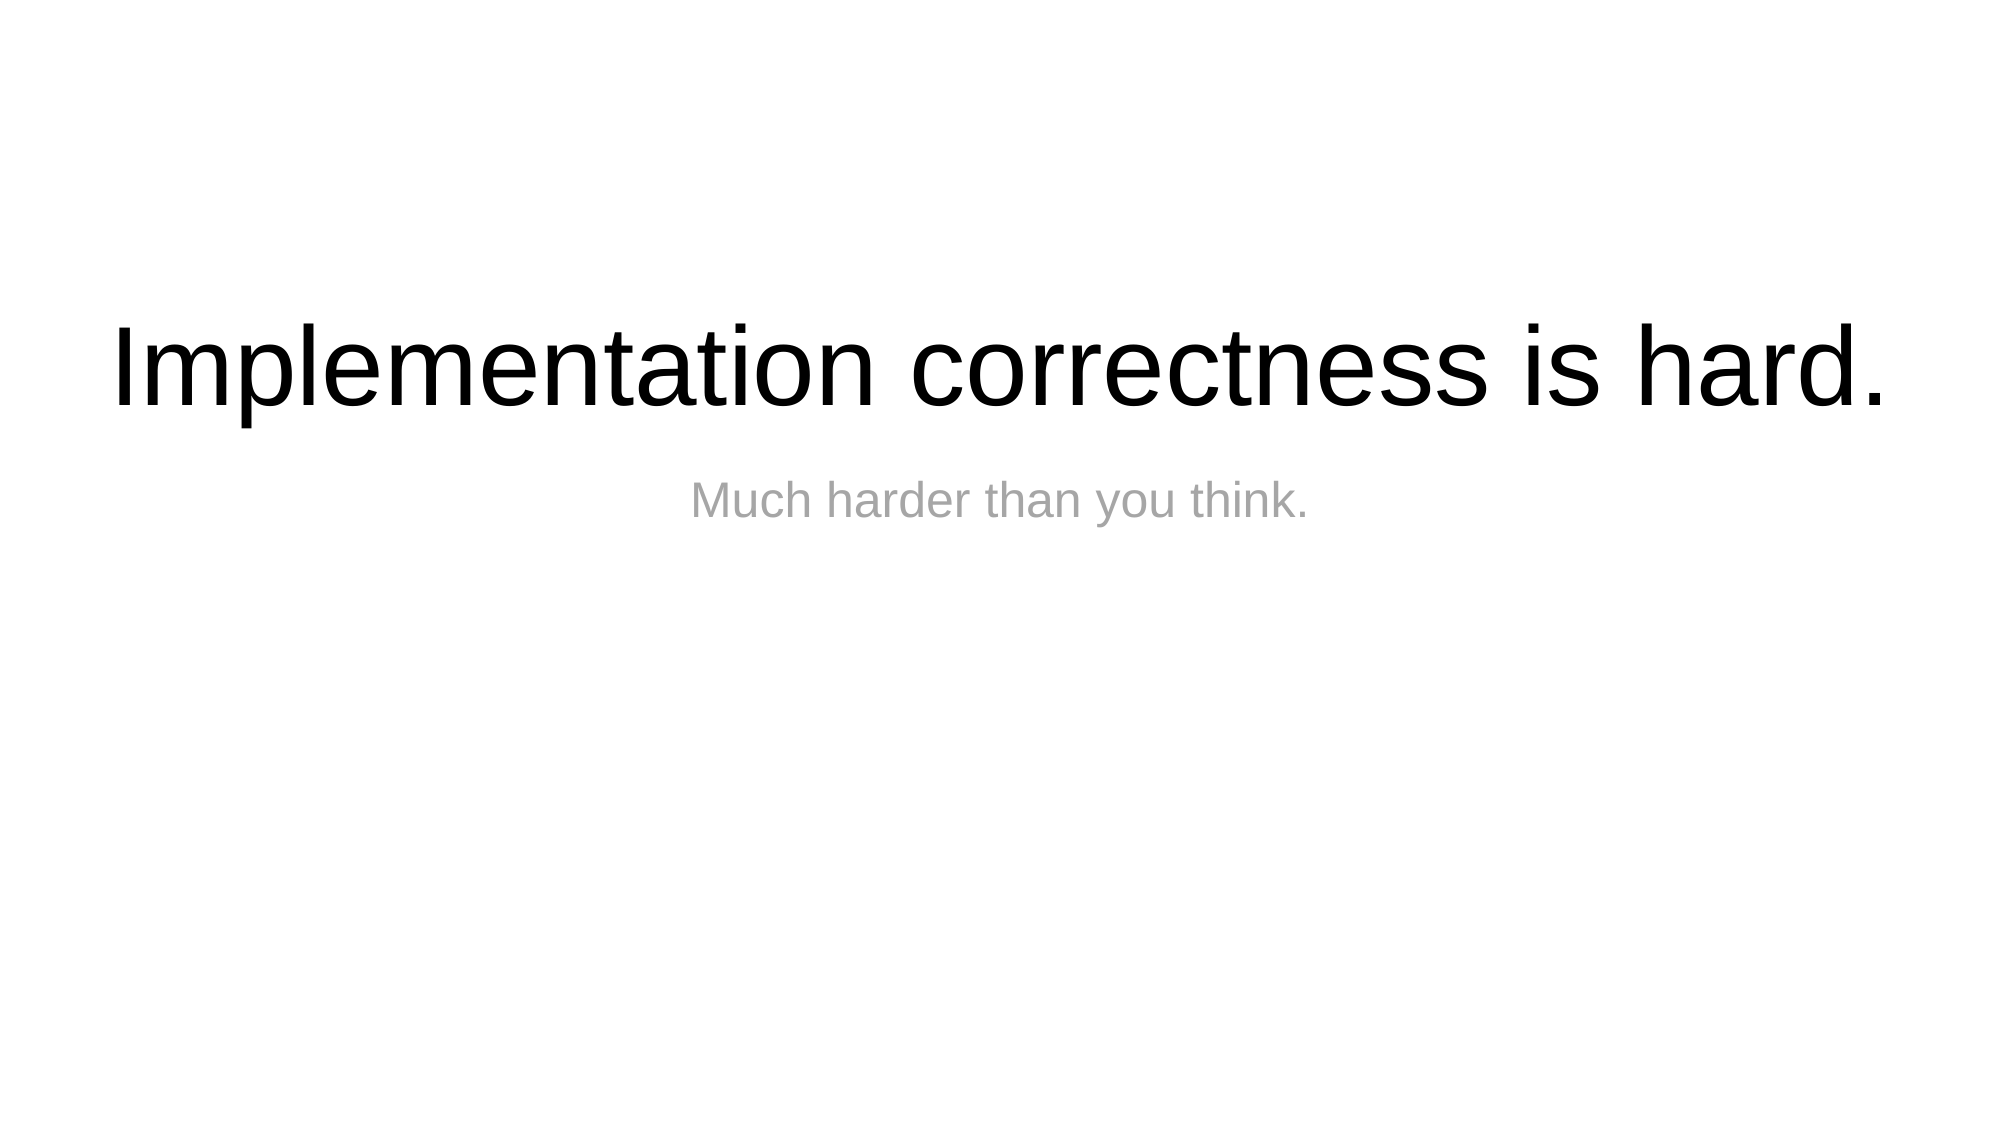

# Implementation correctness is hard. Much harder than you think.